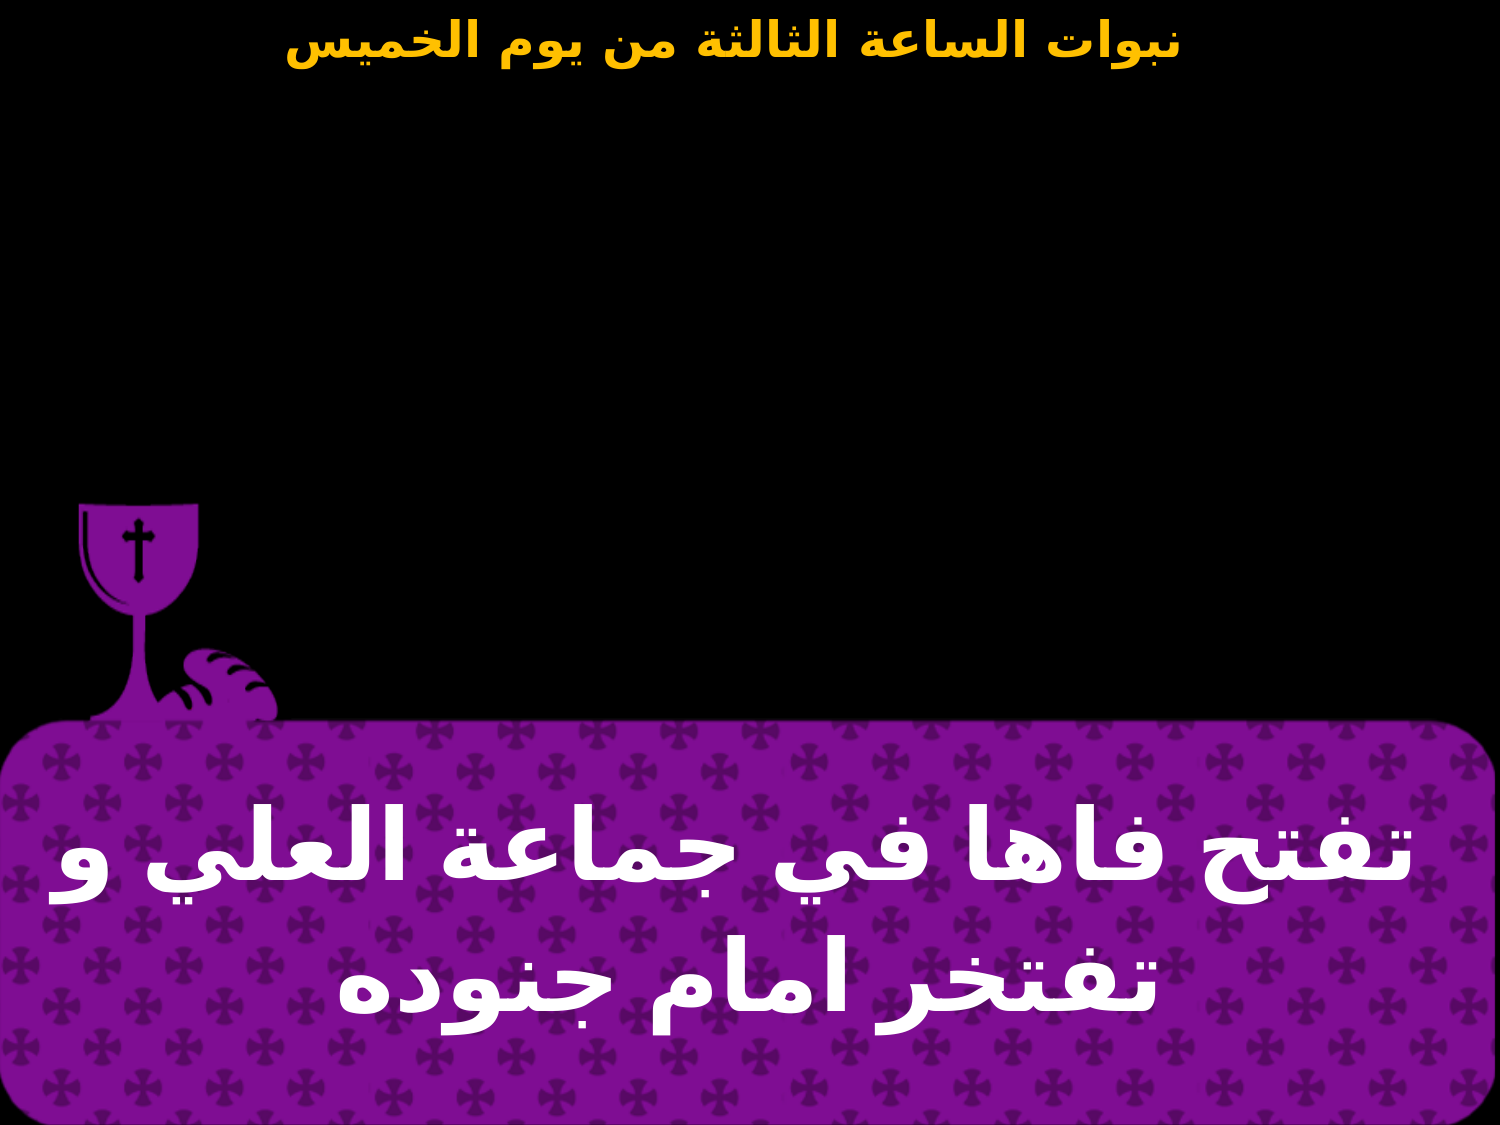

| تفتح فاها في جماعة العلي و تفتخر امام جنوده |
| --- |